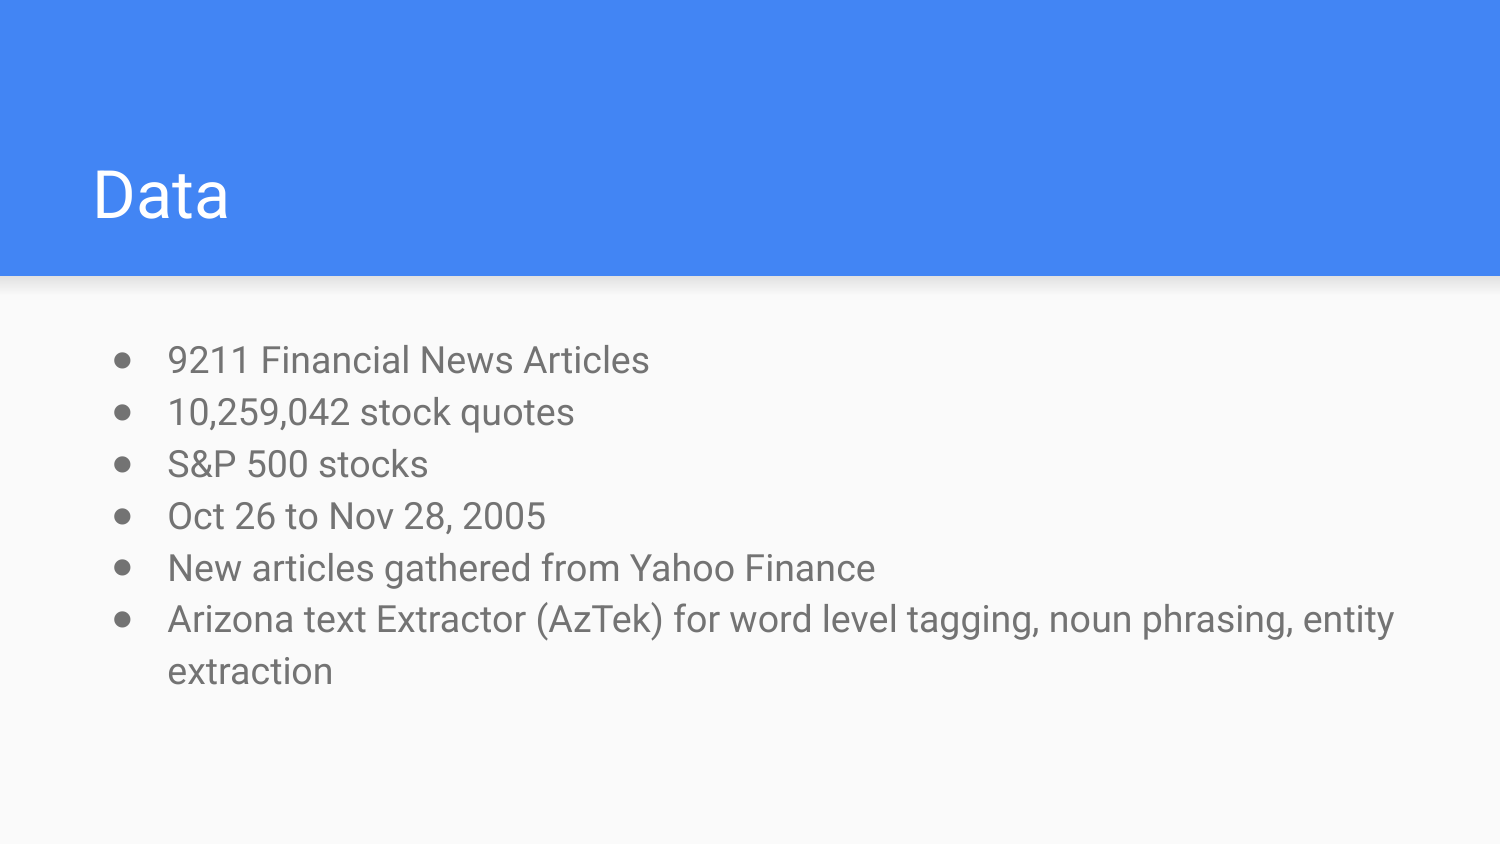

# Data
9211 Financial News Articles
10,259,042 stock quotes
S&P 500 stocks
Oct 26 to Nov 28, 2005
New articles gathered from Yahoo Finance
Arizona text Extractor (AzTek) for word level tagging, noun phrasing, entity extraction